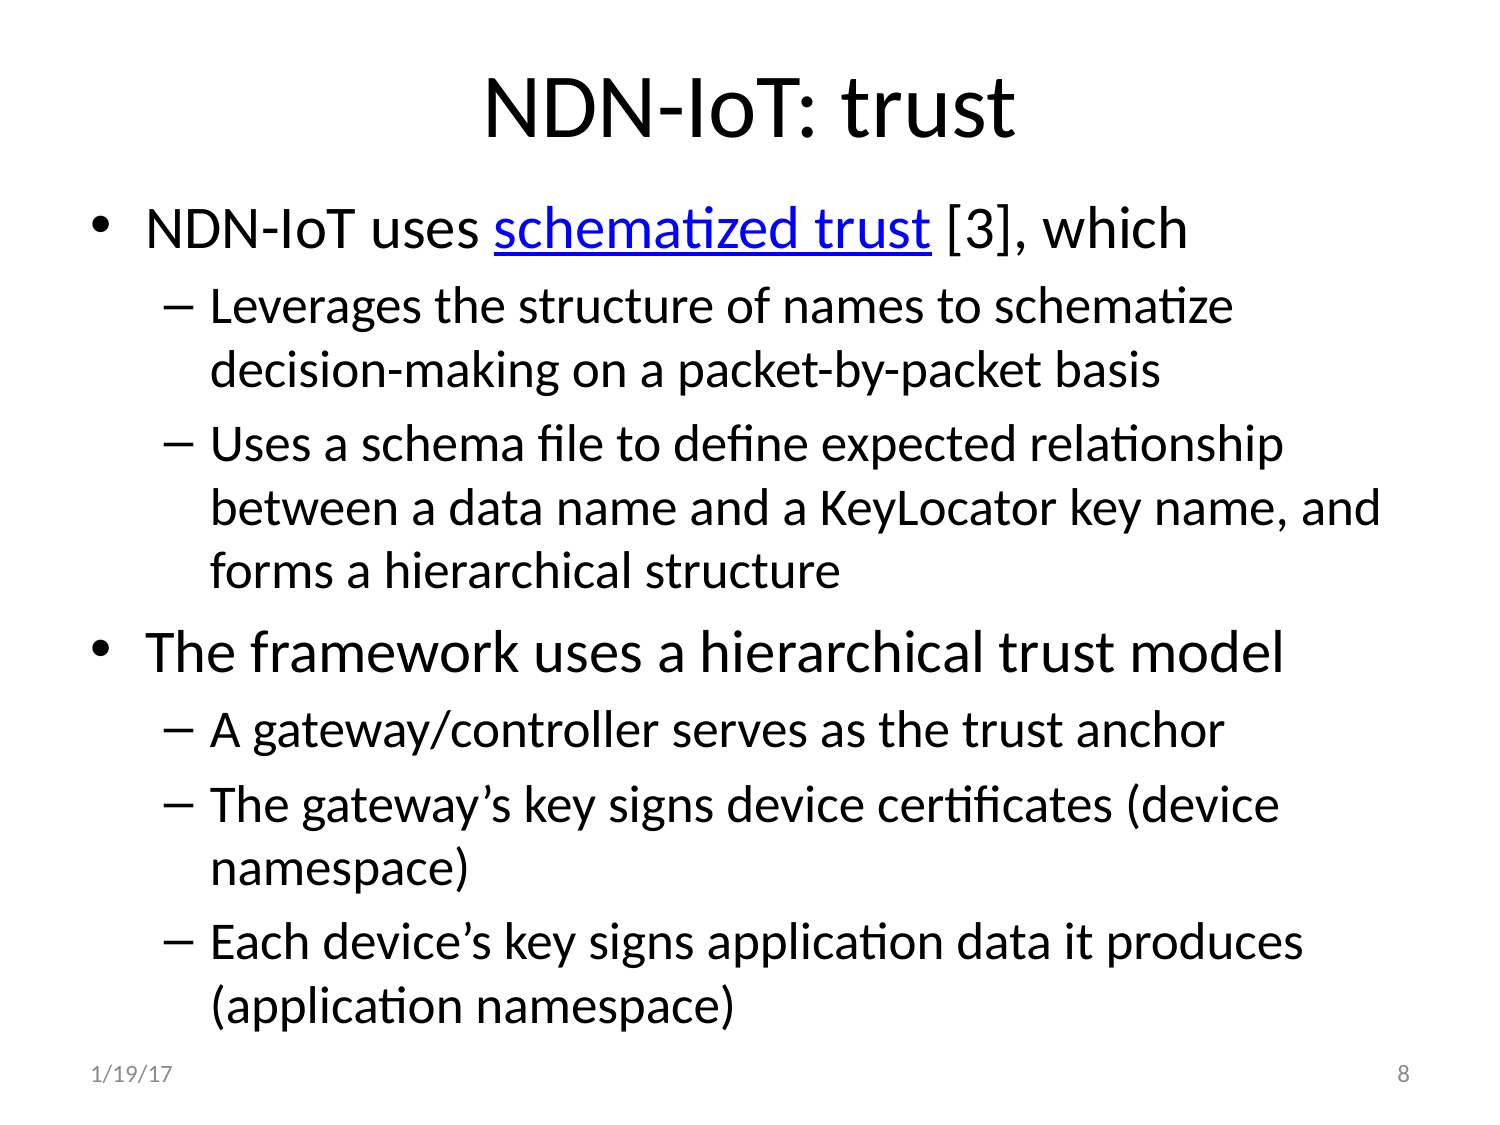

# NDN-IoT: trust
NDN-IoT uses schematized trust [3], which
Leverages the structure of names to schematize decision-making on a packet-by-packet basis
Uses a schema file to define expected relationship between a data name and a KeyLocator key name, and forms a hierarchical structure
The framework uses a hierarchical trust model
A gateway/controller serves as the trust anchor
The gateway’s key signs device certificates (device namespace)
Each device’s key signs application data it produces (application namespace)
1/19/17
8